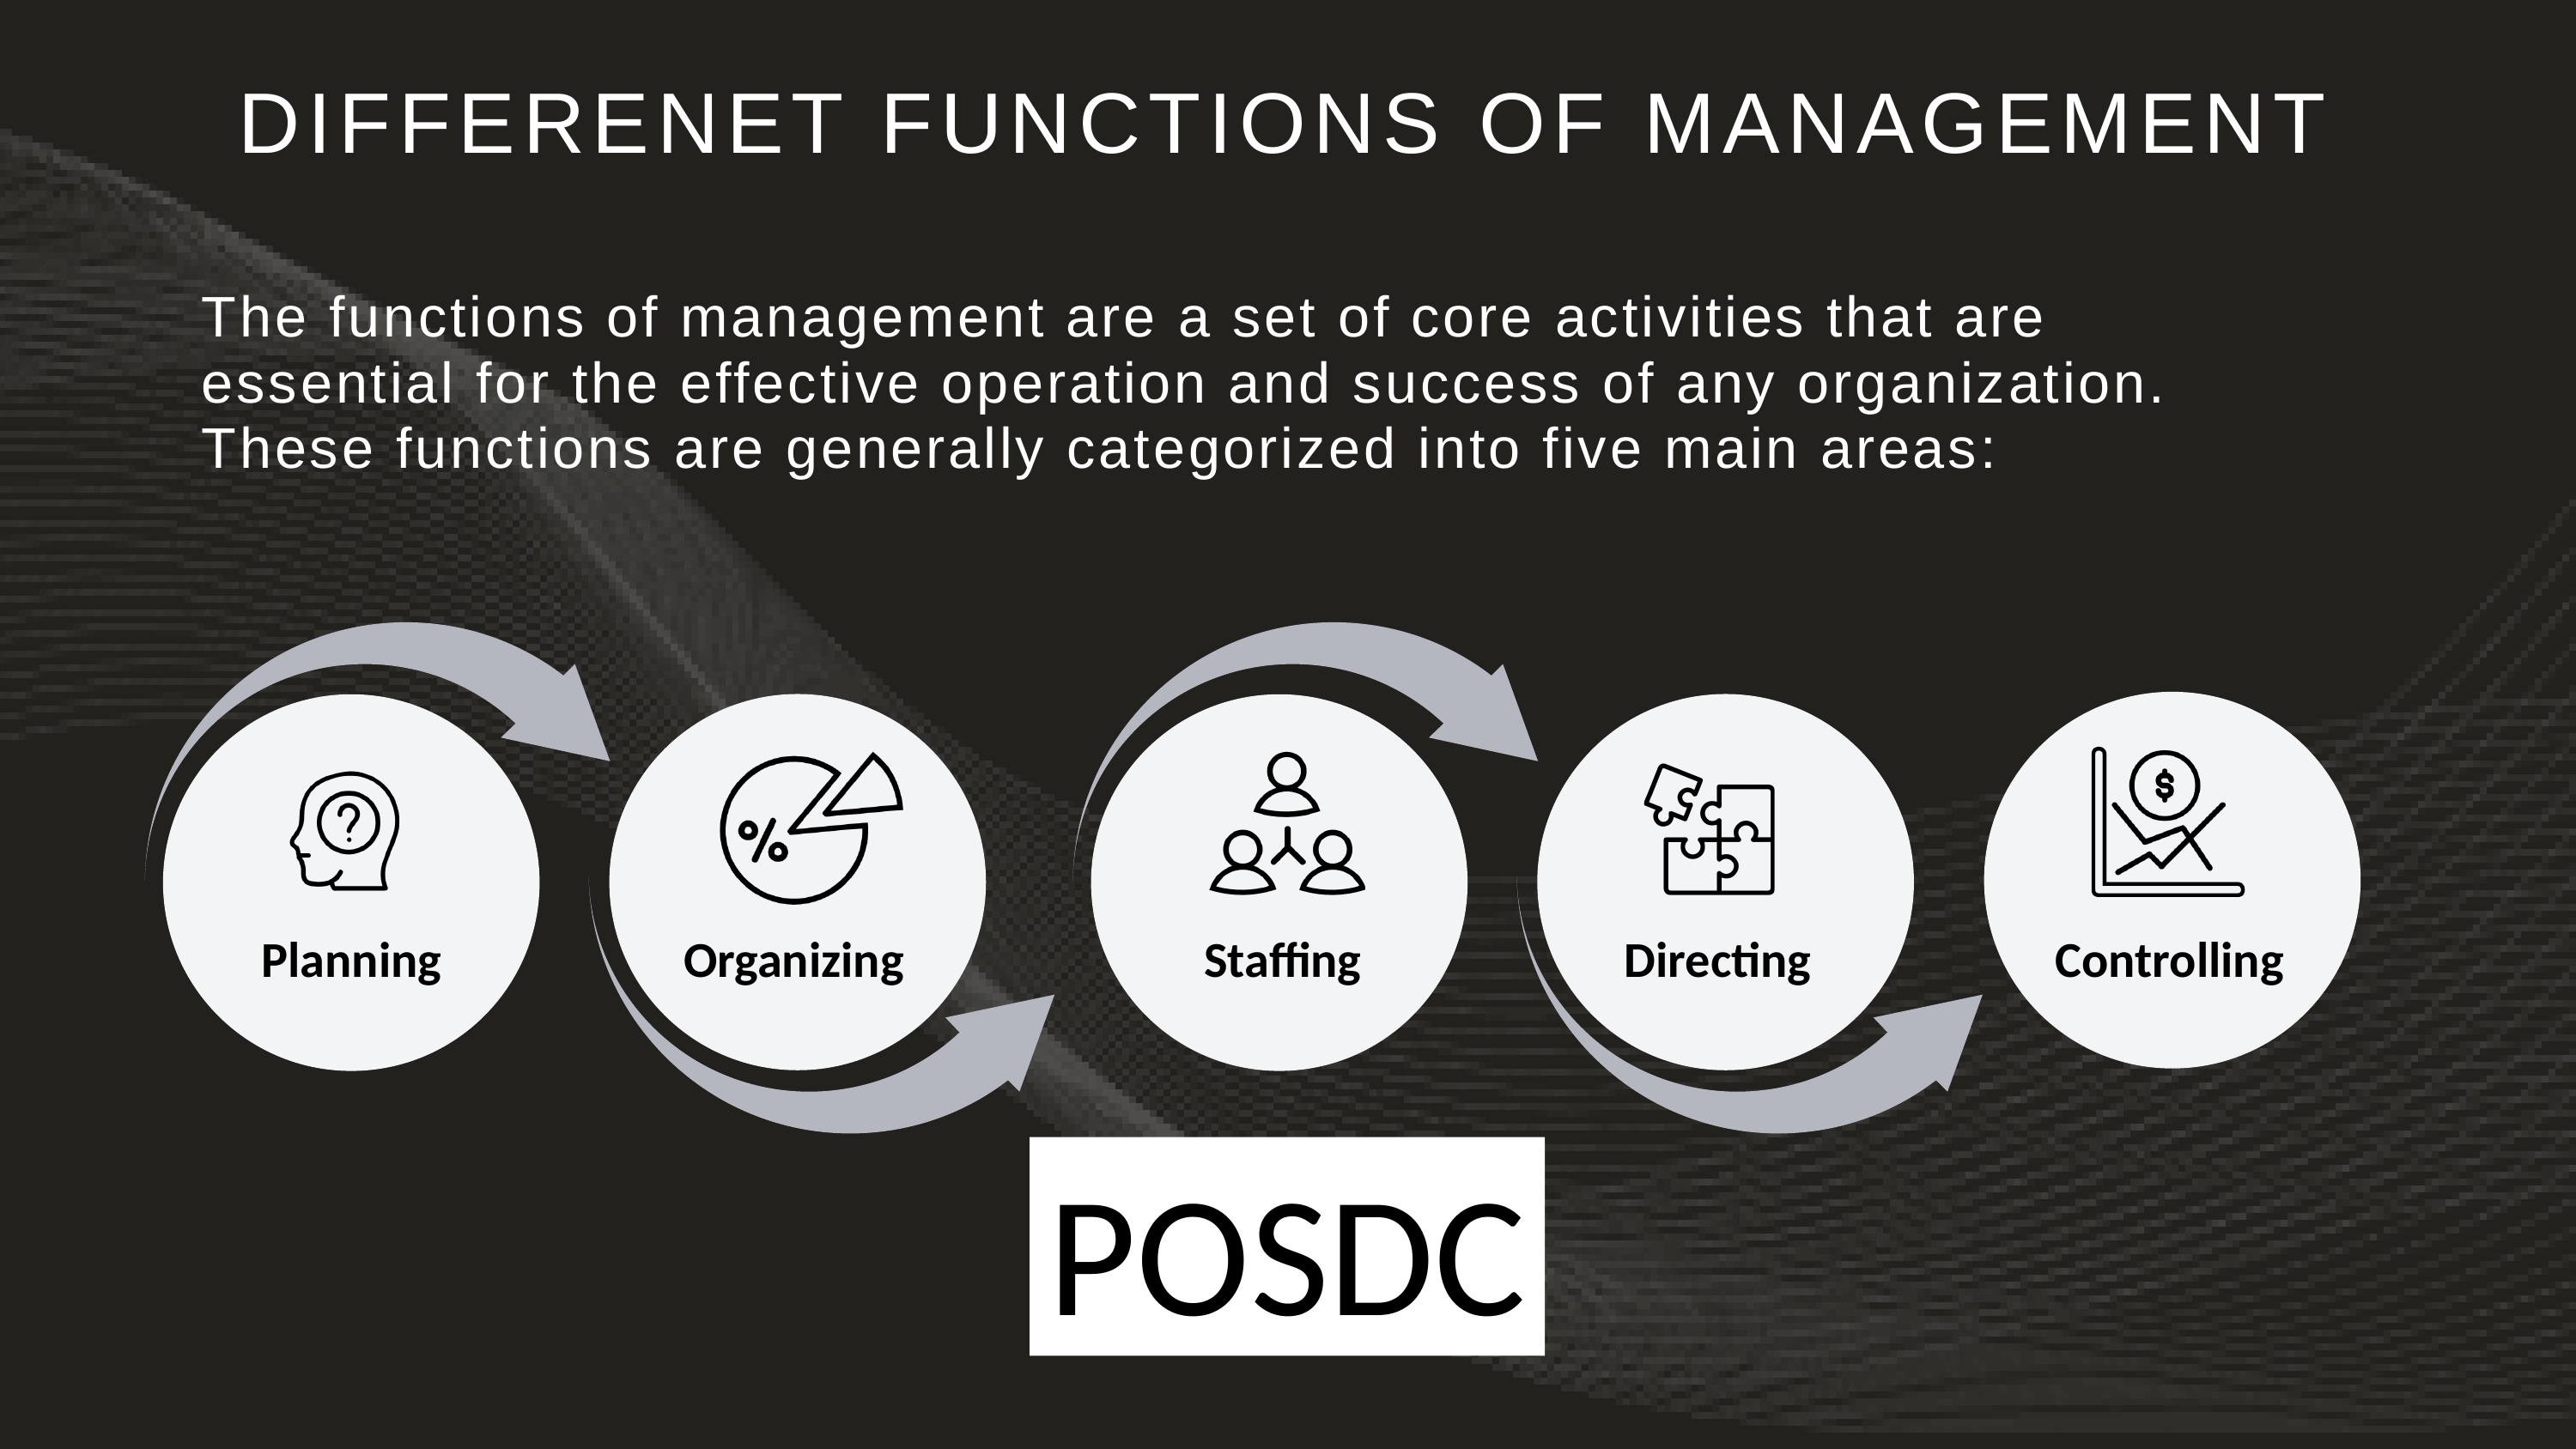

DIFFERENET FUNCTIONS OF MANAGEMENT

The functions of management are a set of core activities that are essential for the effective operation and success of any organization. These functions are generally categorized into five main areas:

Controlling

Organizing

Directing

Planning

Staffing

POSDC